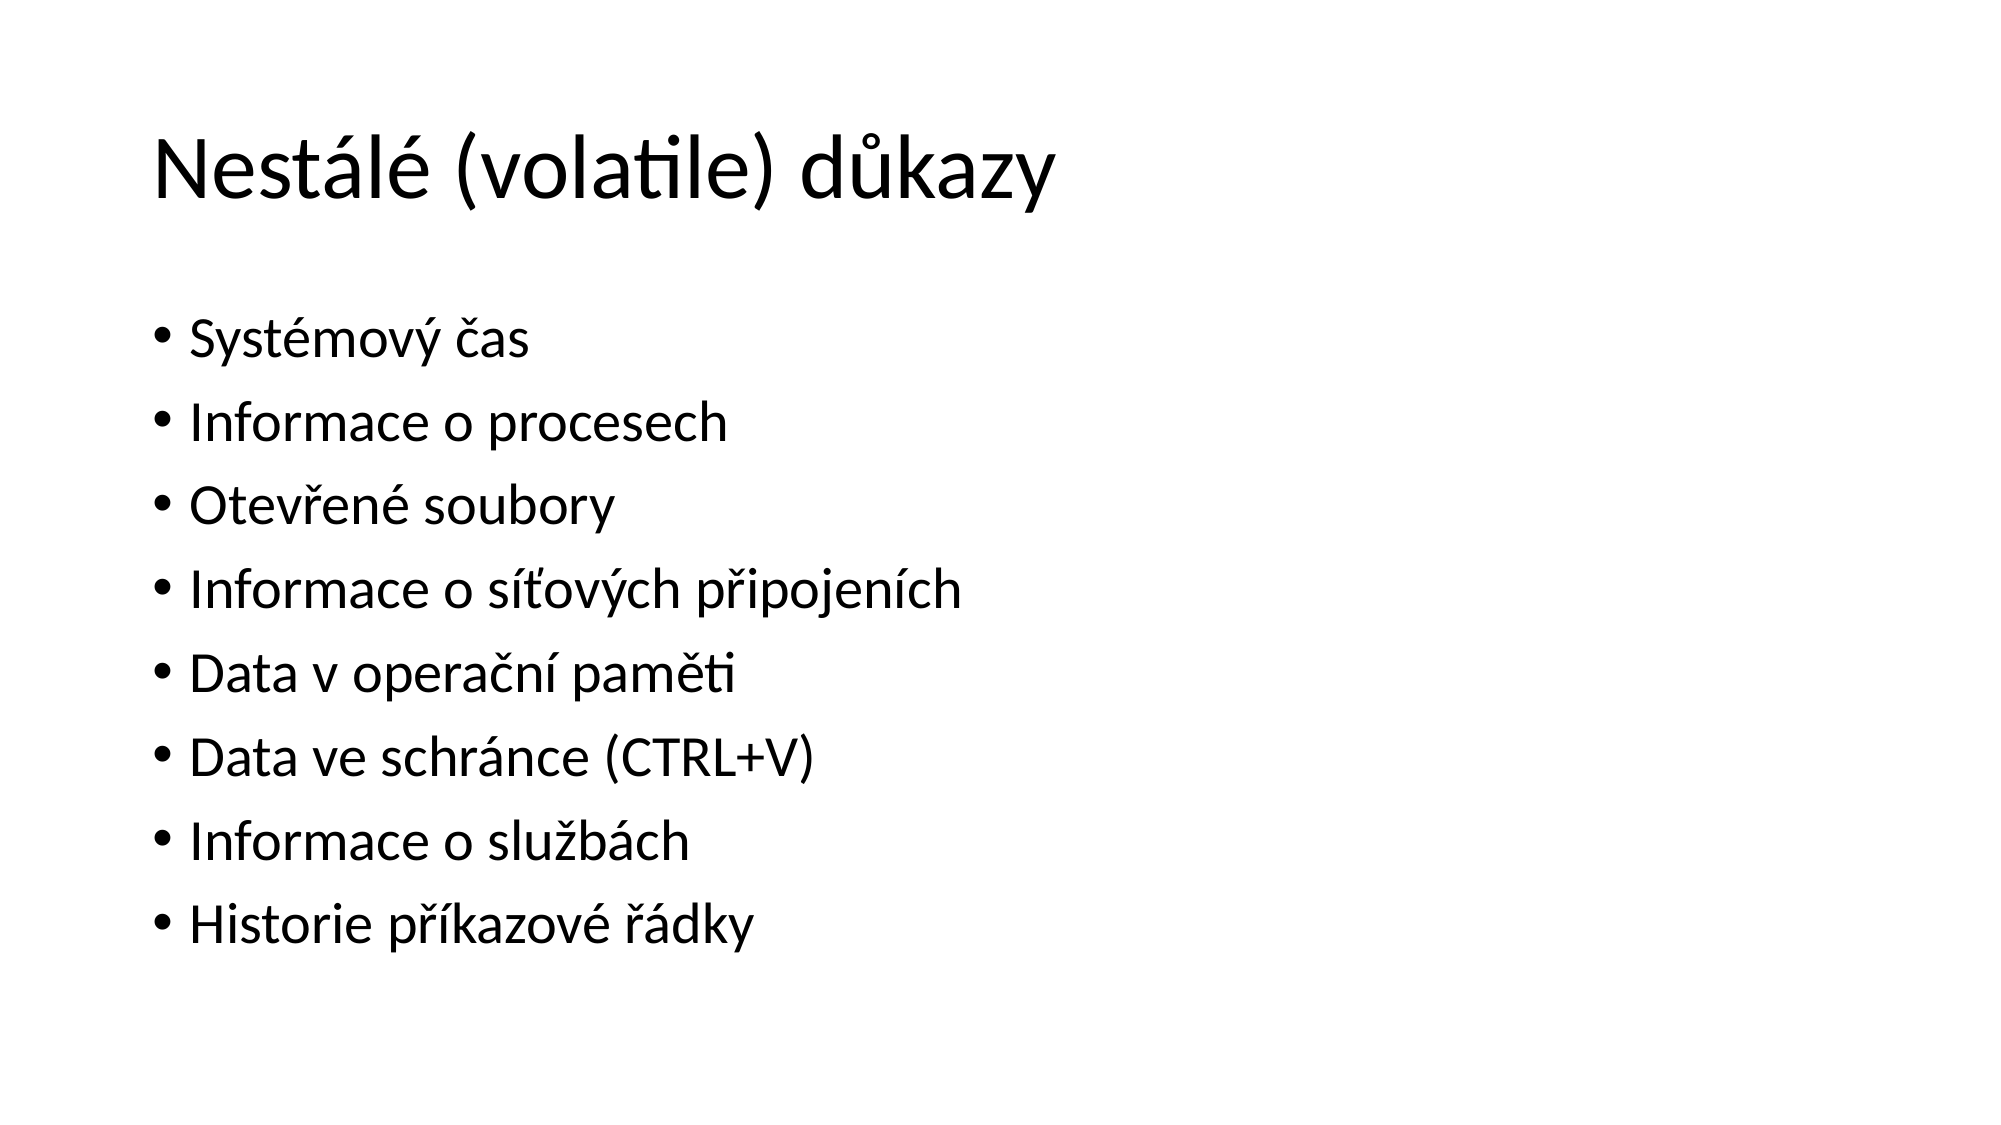

# Nestálé (volatile) důkazy
Systémový čas
Informace o procesech
Otevřené soubory
Informace o síťových připojeních
Data v operační paměti
Data ve schránce (CTRL+V)
Informace o službách
Historie příkazové řádky